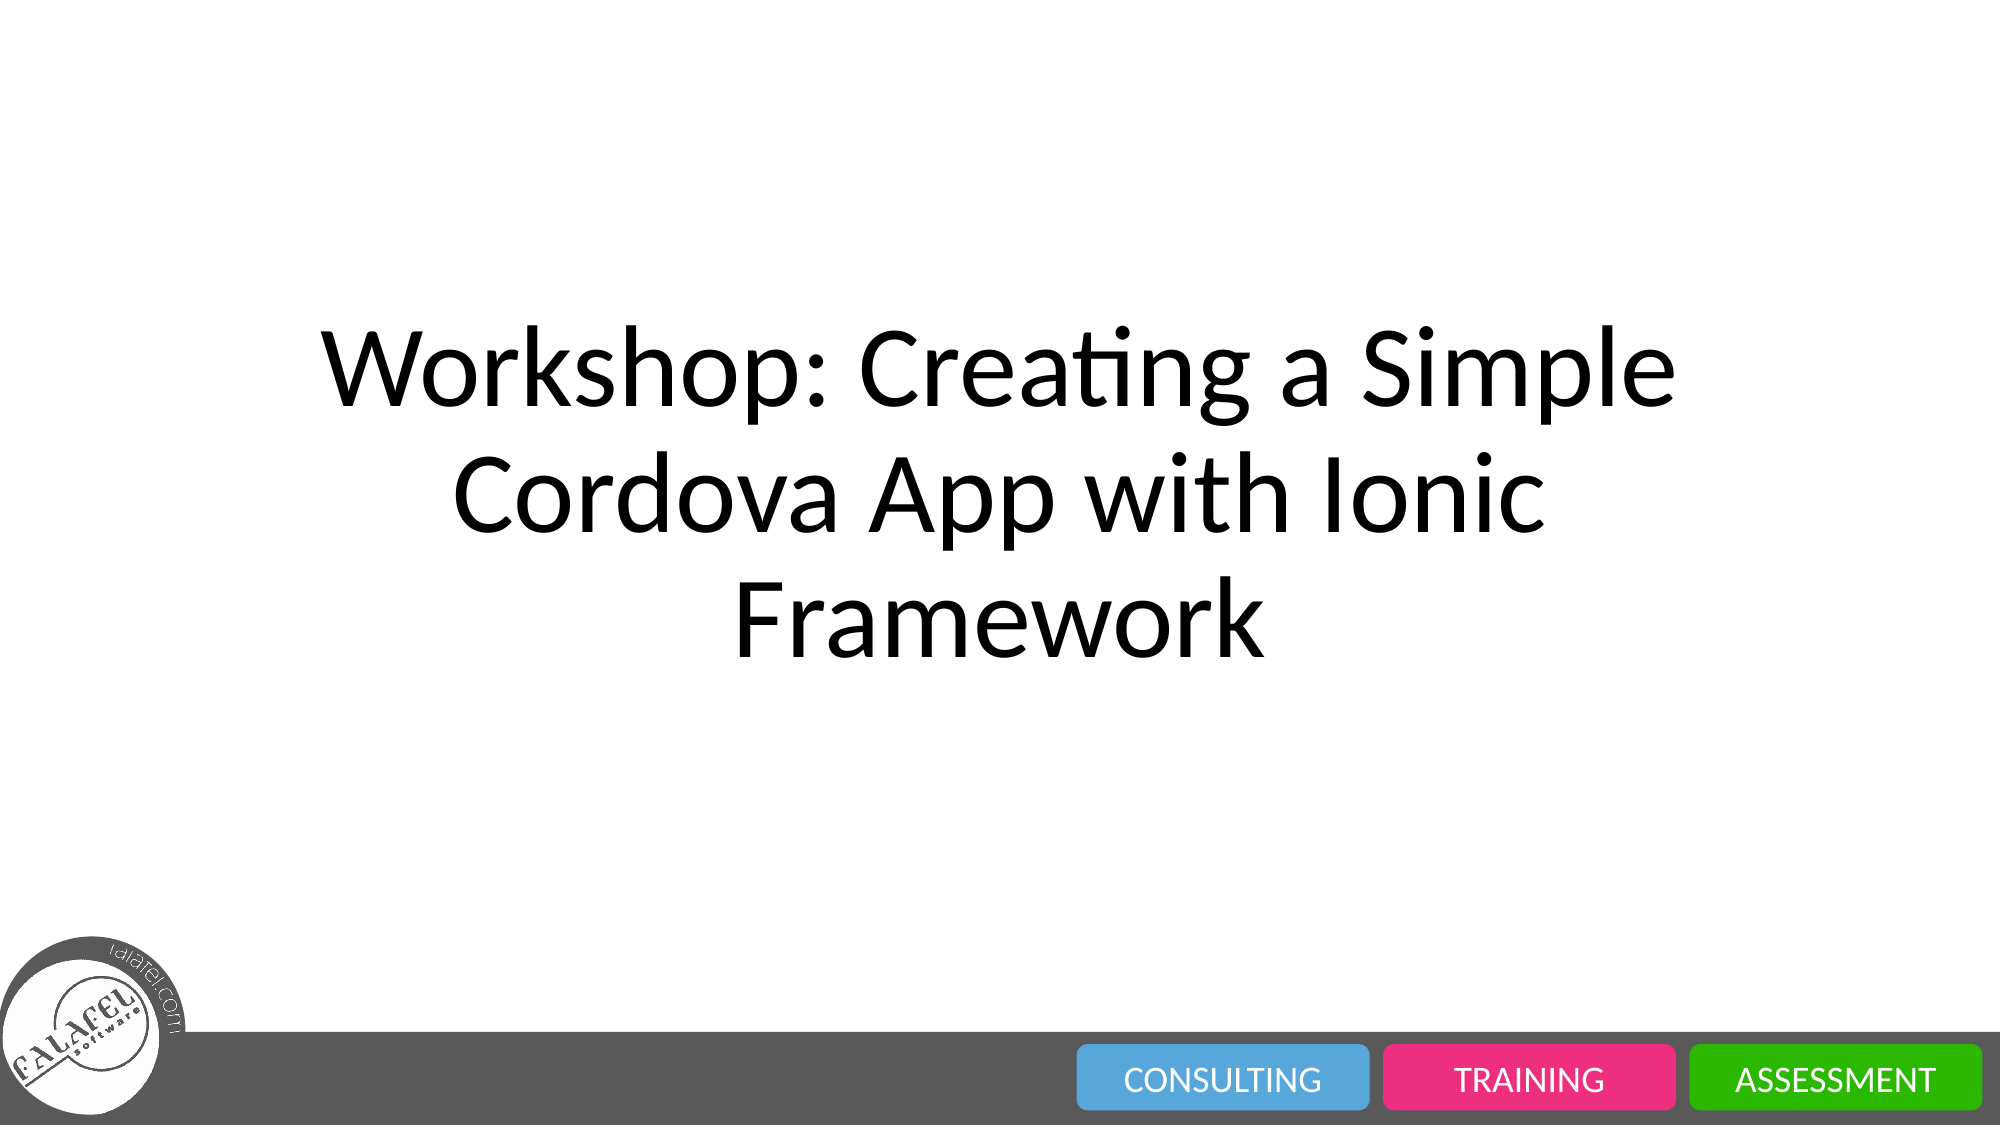

# Workshop: Creating a Simple Cordova App with Ionic Framework